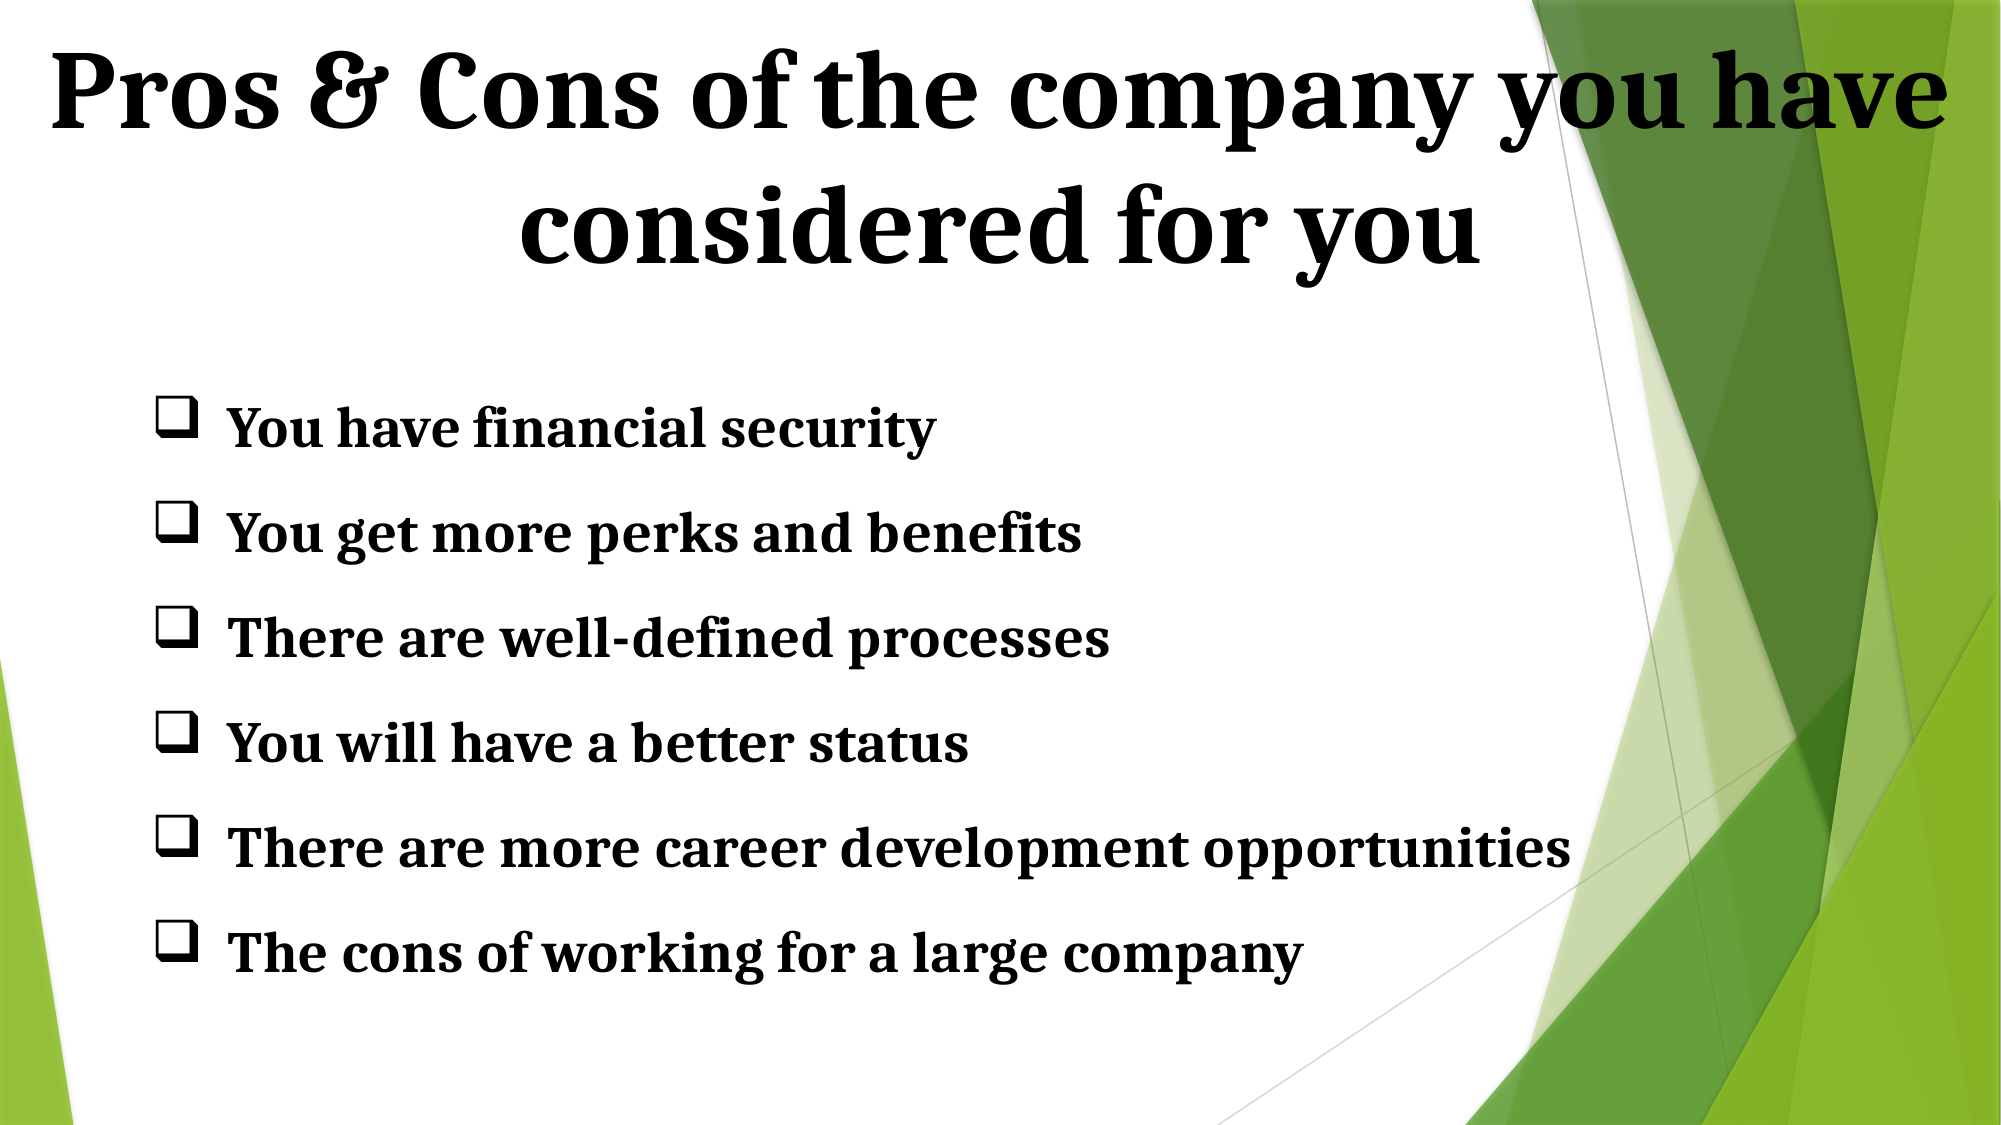

Pros & Cons of the company you have considered for you
You have financial security
You get more perks and benefits
There are well-defined processes
You will have a better status
There are more career development opportunities
The cons of working for a large company